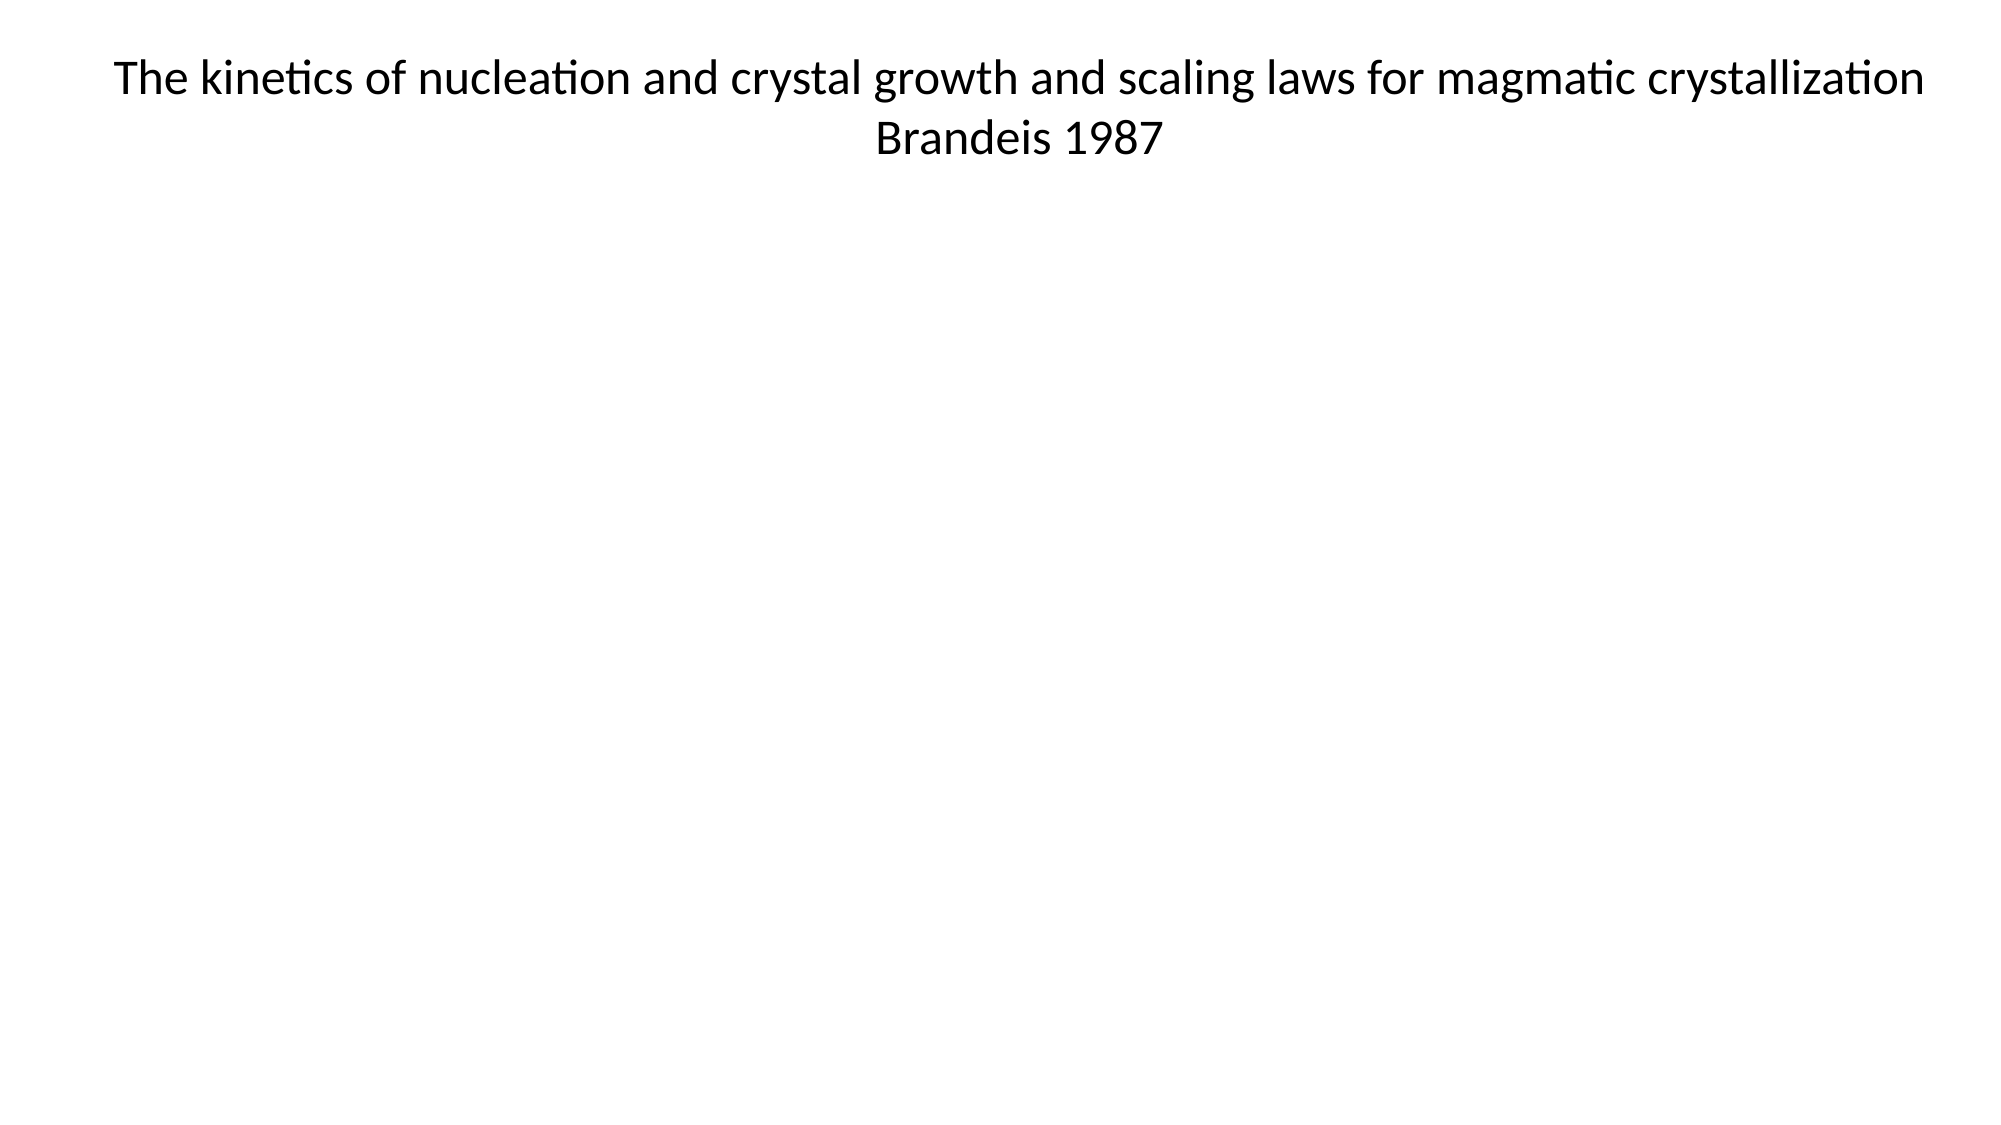

The kinetics of nucleation and crystal growth and scaling laws for magmatic crystallization
Brandeis 1987